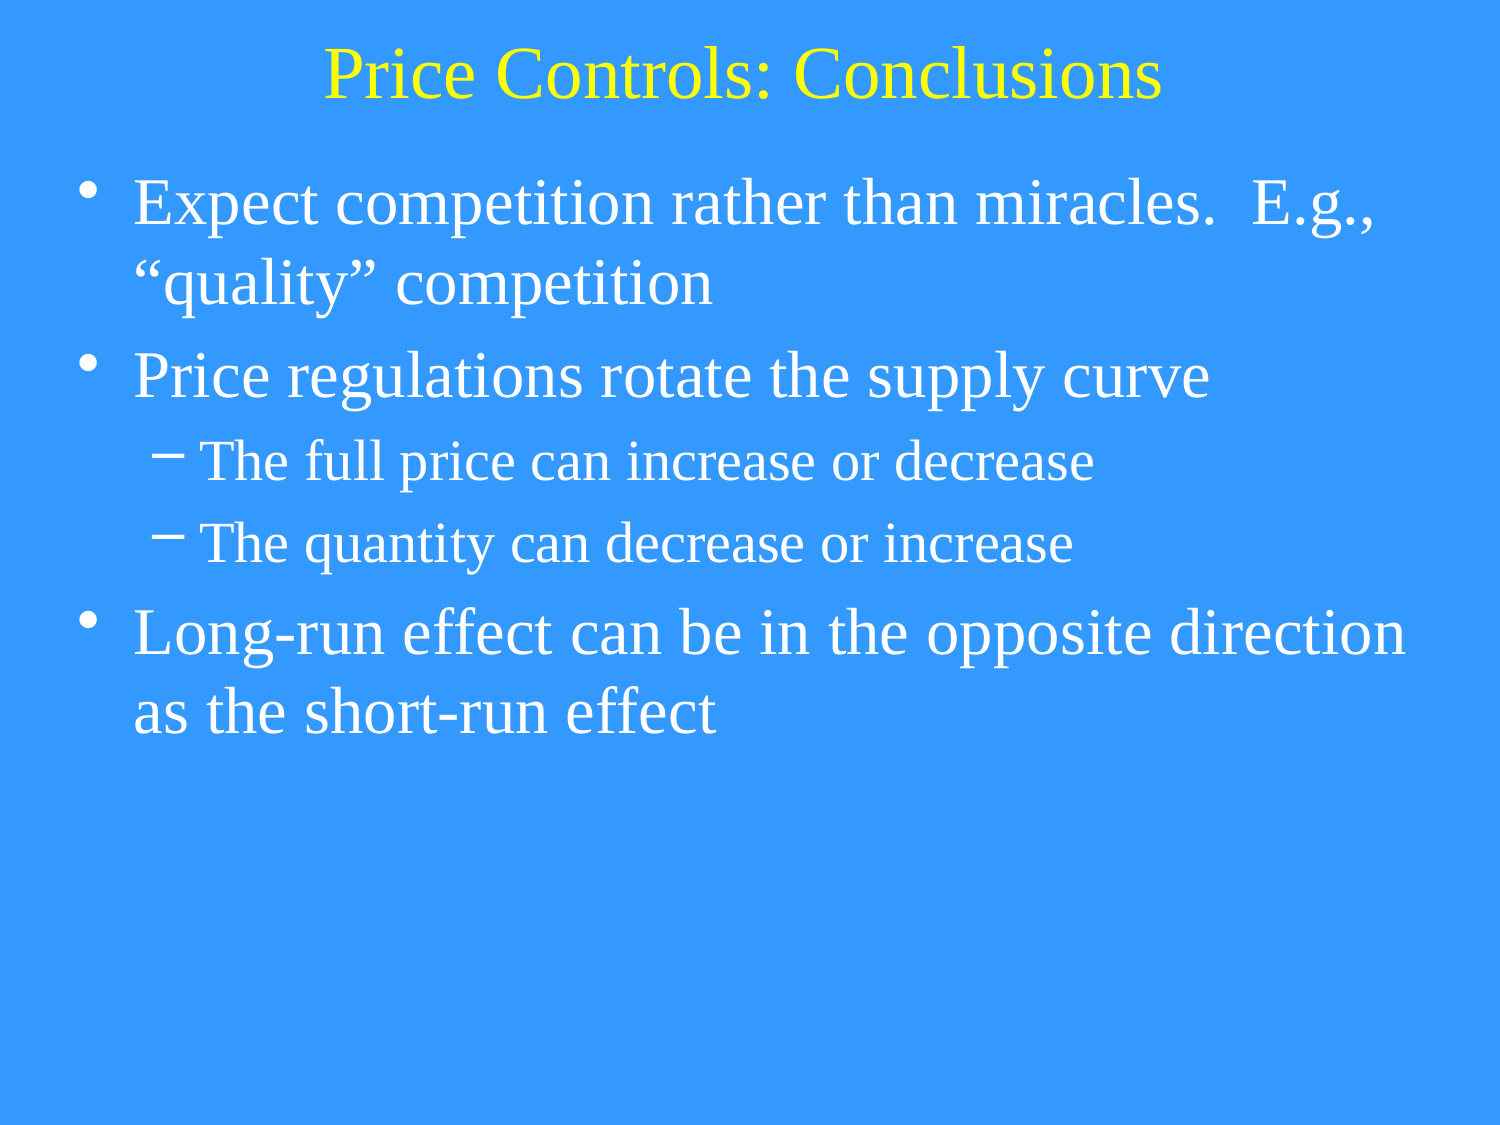

# Price Controls: Conclusions
Expect competition rather than miracles.  E.g., “quality” competition
Price regulations rotate the supply curve
The full price can increase or decrease
The quantity can decrease or increase
Long-run effect can be in the opposite direction as the short-run effect